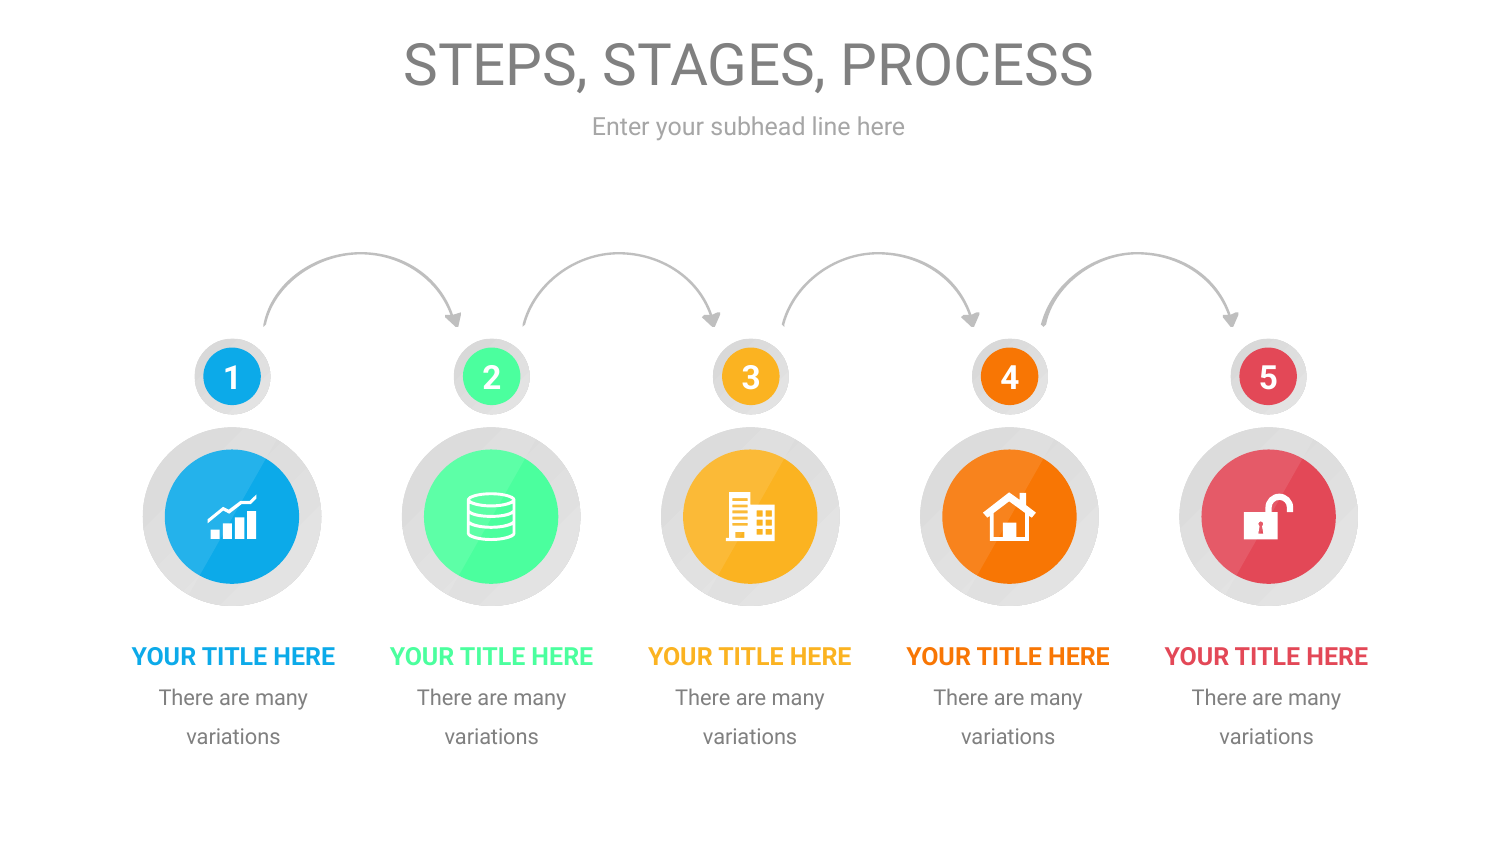

# STEPS, STAGES, PROCESS
Enter your subhead line here

1
2
3
4
5

YOUR TITLE HERE
There are many variations
YOUR TITLE HERE
There are many variations
YOUR TITLE HERE
There are many variations
YOUR TITLE HERE
There are many variations
YOUR TITLE HERE
There are many variations